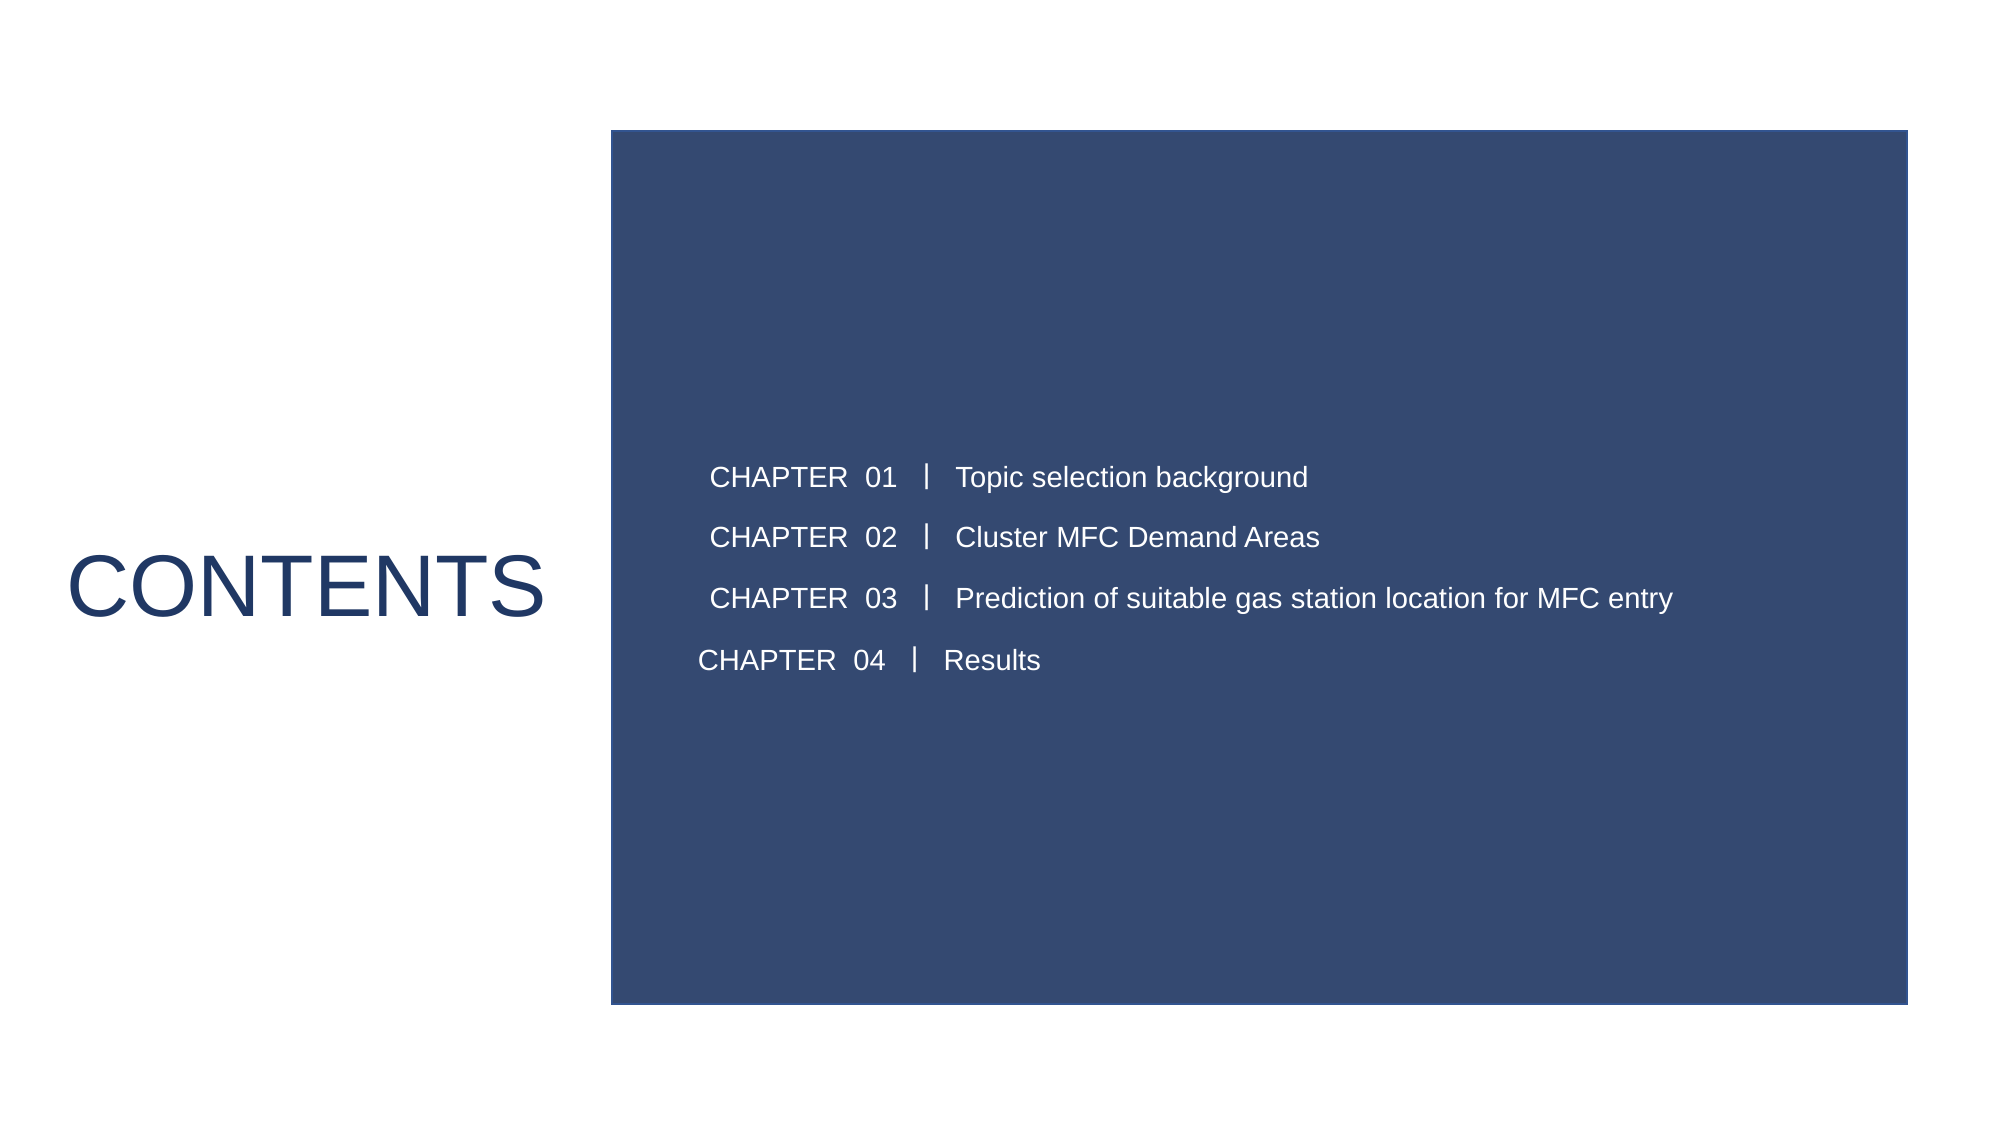

CHAPTER  01 ㅣ Topic selection background
CHAPTER  02 ㅣ Cluster MFC Demand Areas
CHAPTER  03 ㅣ Prediction of suitable gas station location for MFC entry
CHAPTER  04 ㅣ Results
CONTENTS